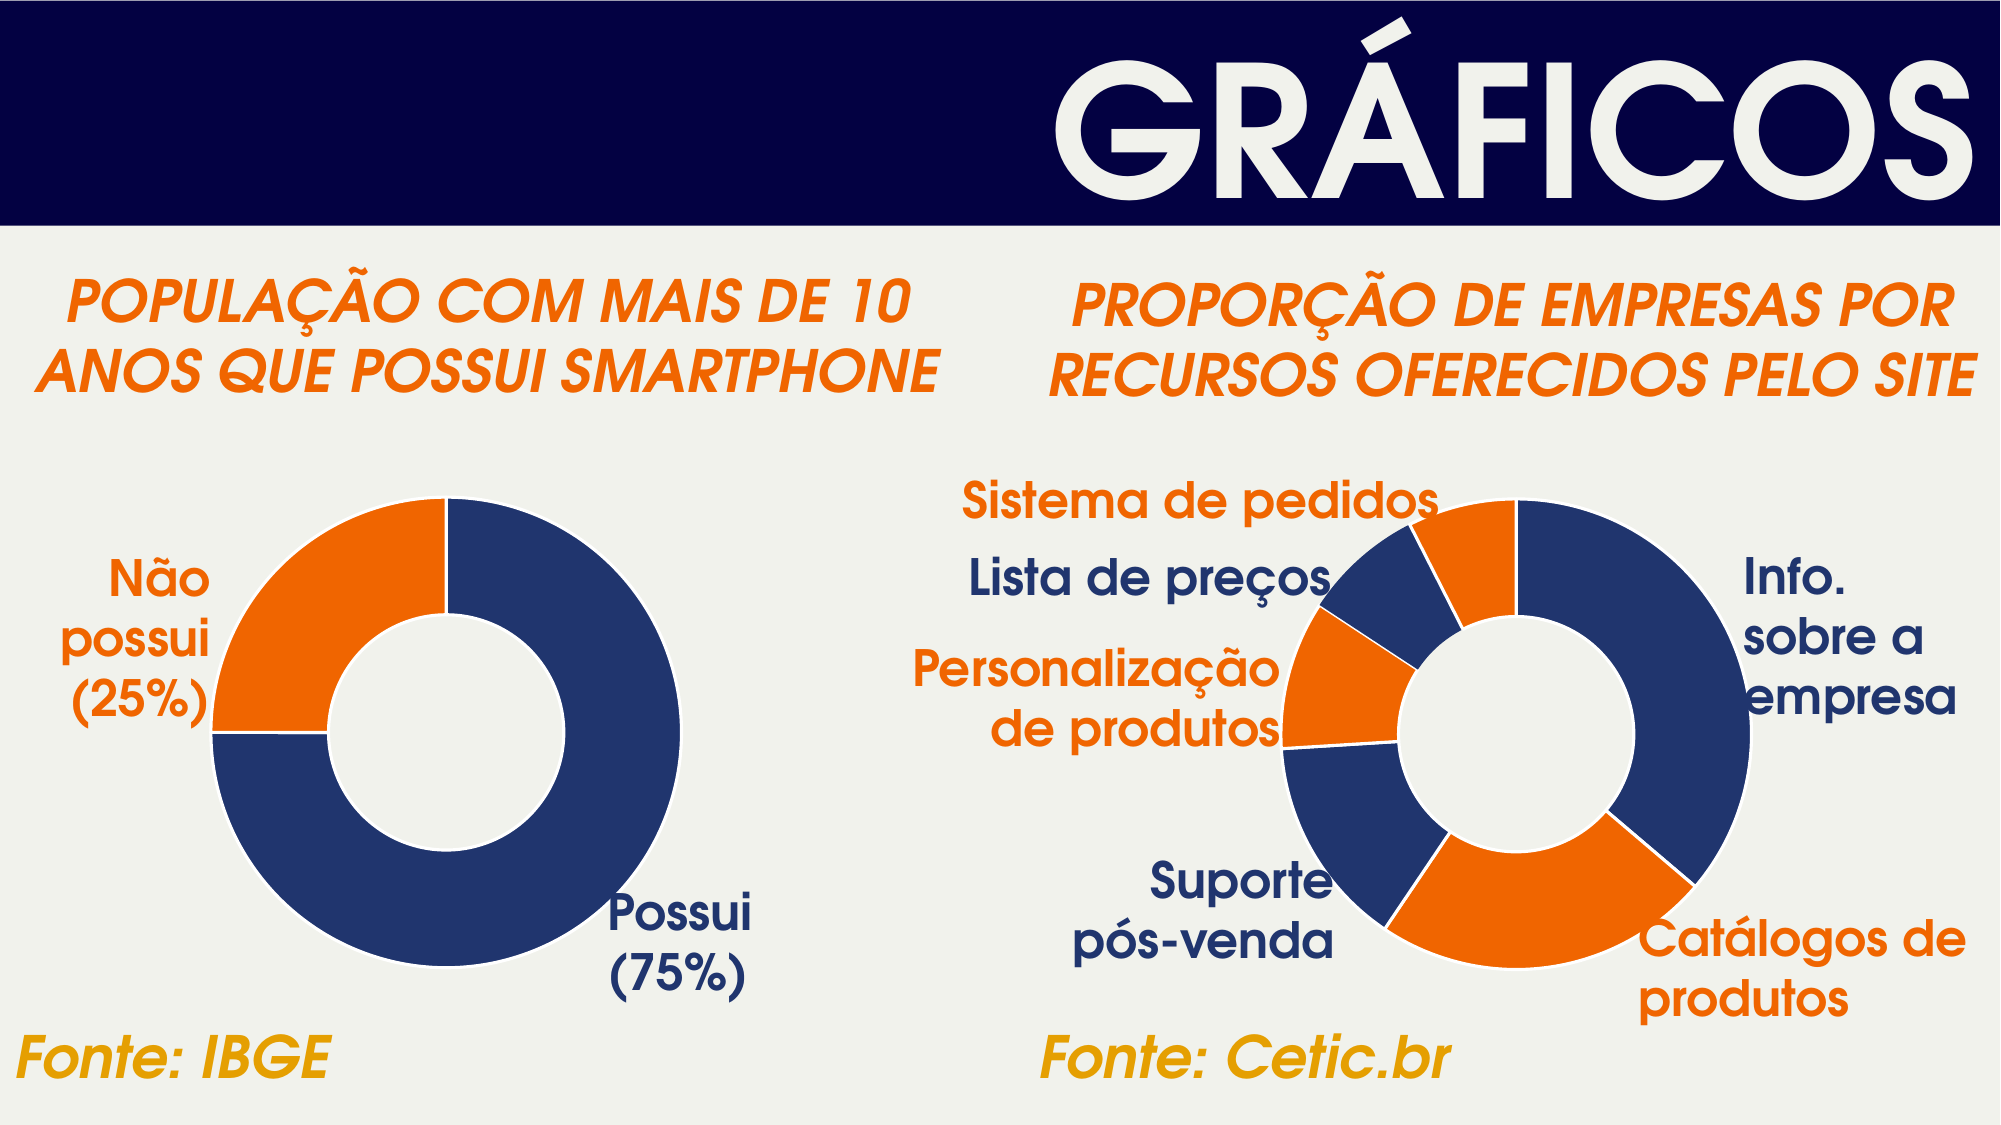

GRÁFICOS
POPULAÇÃO COM MAIS DE 10 ANOS QUE POSSUI SMARTPHONE
PROPORÇÃO DE EMPRESAS POR RECURSOS OFERECIDOS PELO SITE
Sistema de pedidos

### Chart

| Category | Coluna1 |
|---|---|
|  | 0.75 |
| 2º Tri | 0.25 |

### Chart

| Category | Coluna1 |
|---|---|
|  | 92.0 |
|  | 59.0 |
|  | 37.0 |
|  | 26.0 |
|  | 21.0 |
|  | 19.0 |
|  | None |
Info. sobre a empresa
Lista de preços
Não possui (25%)
Personalização de produtos
Suporte pós-venda
Possui (75%)
Catálogos de produtos
Fonte: IBGE
Fonte: Cetic.br